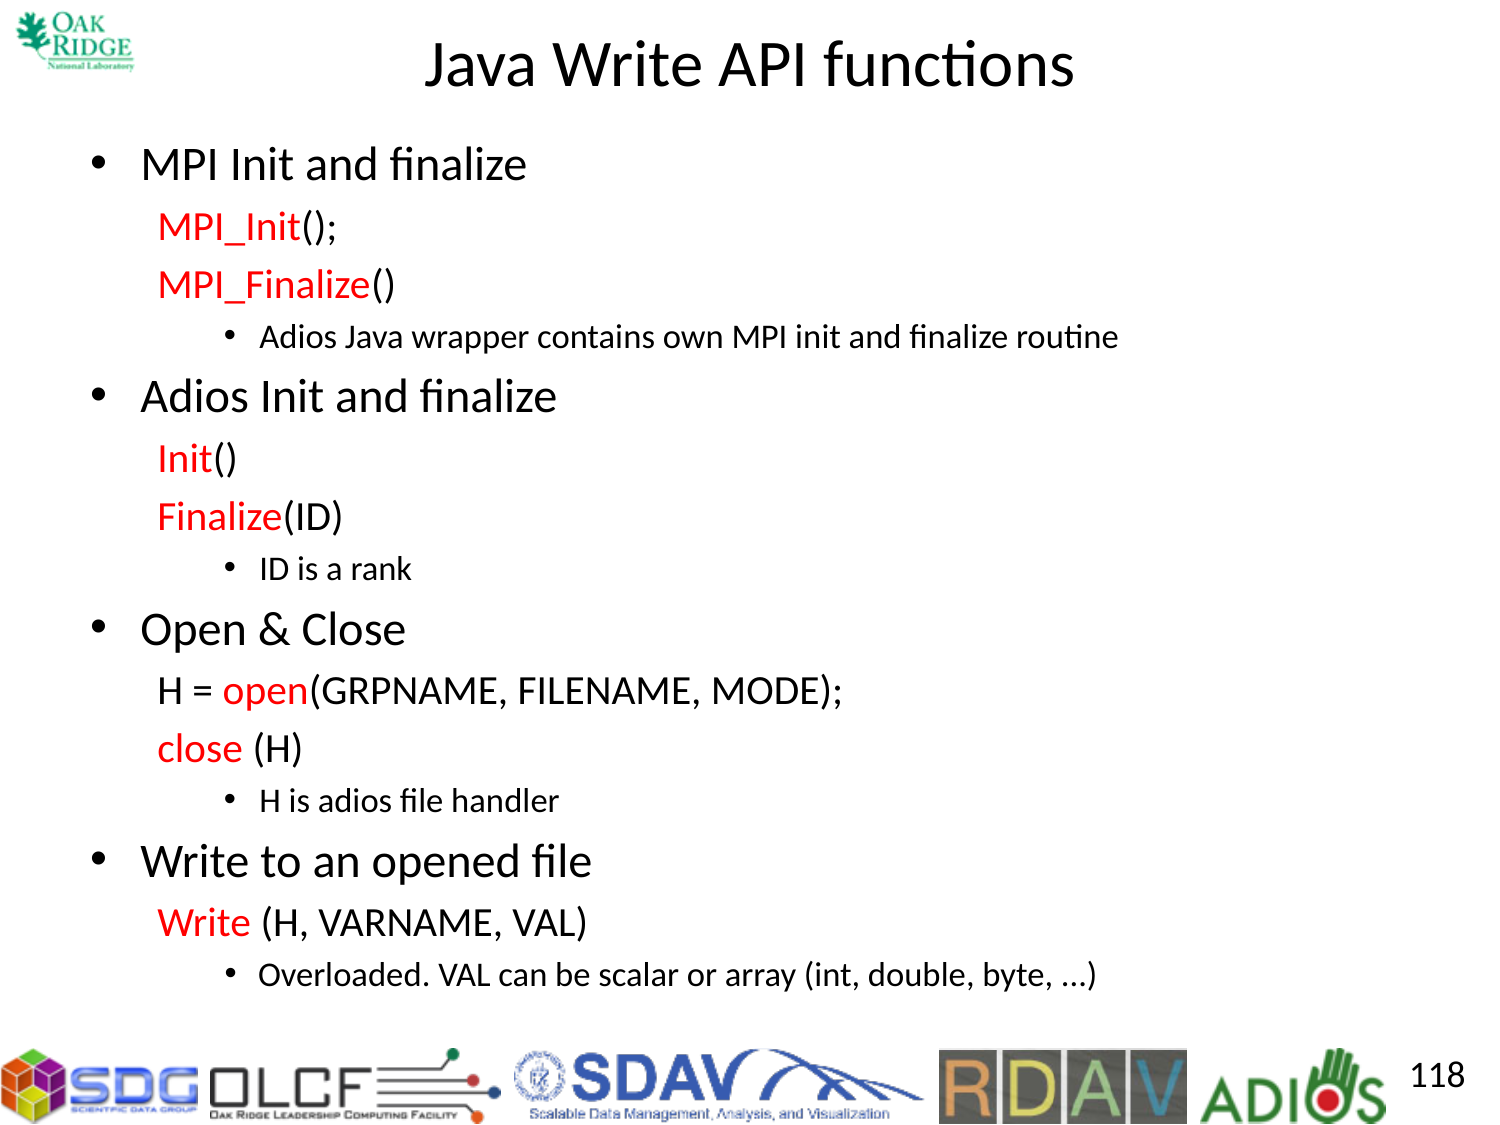

# Java Write API functions
MPI Init and finalize
MPI_Init();
MPI_Finalize()
Adios Java wrapper contains own MPI init and finalize routine
Adios Init and finalize
Init()
Finalize(ID)
ID is a rank
Open & Close
H = open(GRPNAME, FILENAME, MODE);
close (H)
H is adios file handler
Write to an opened file
Write (H, VARNAME, VAL)
Overloaded. VAL can be scalar or array (int, double, byte, ...)
118